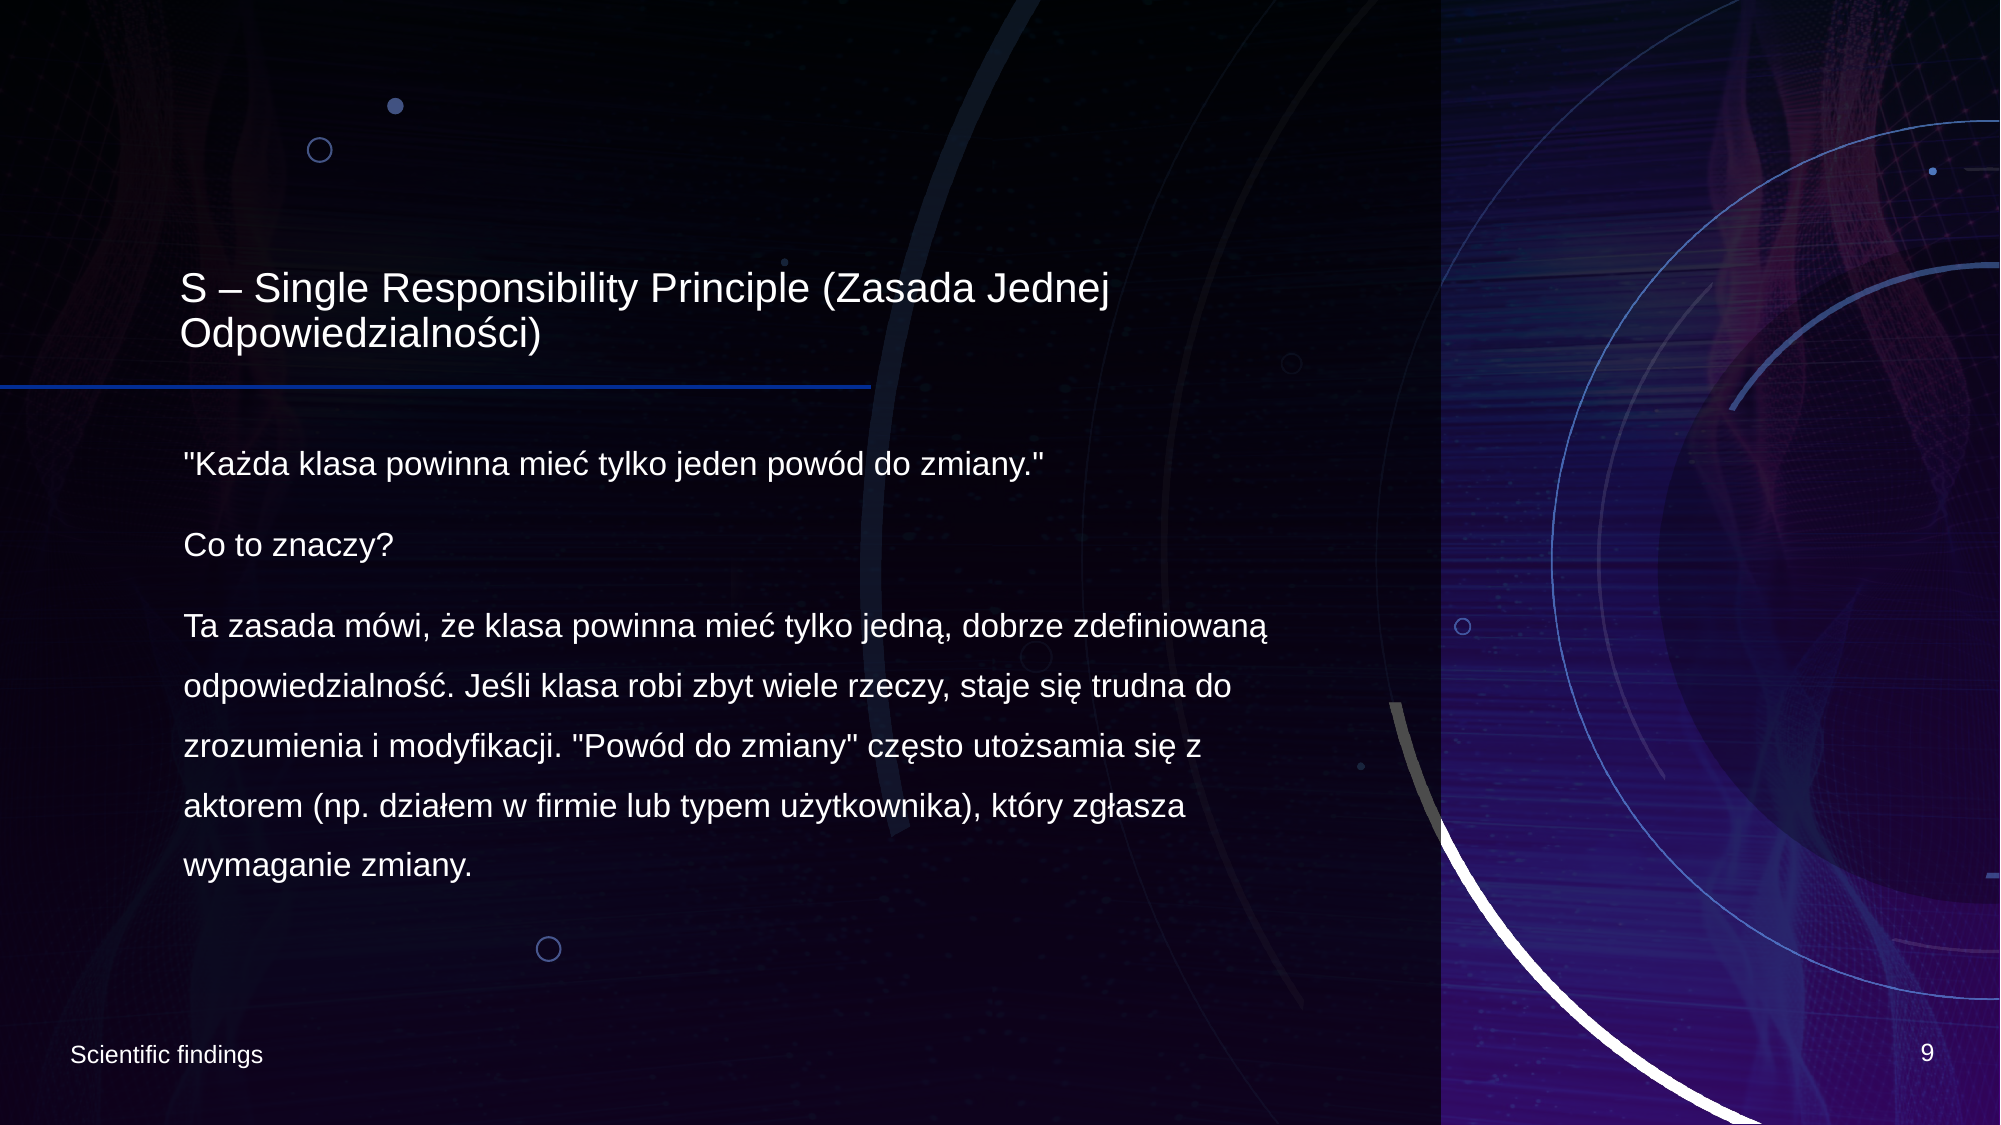

# S – Single Responsibility Principle (Zasada Jednej Odpowiedzialności)

"Każda klasa powinna mieć tylko jeden powód do zmiany."
Co to znaczy?
Ta zasada mówi, że klasa powinna mieć tylko jedną, dobrze zdefiniowaną odpowiedzialność. Jeśli klasa robi zbyt wiele rzeczy, staje się trudna do zrozumienia i modyfikacji. "Powód do zmiany" często utożsamia się z aktorem (np. działem w firmie lub typem użytkownika), który zgłasza wymaganie zmiany.
9
Scientific findings